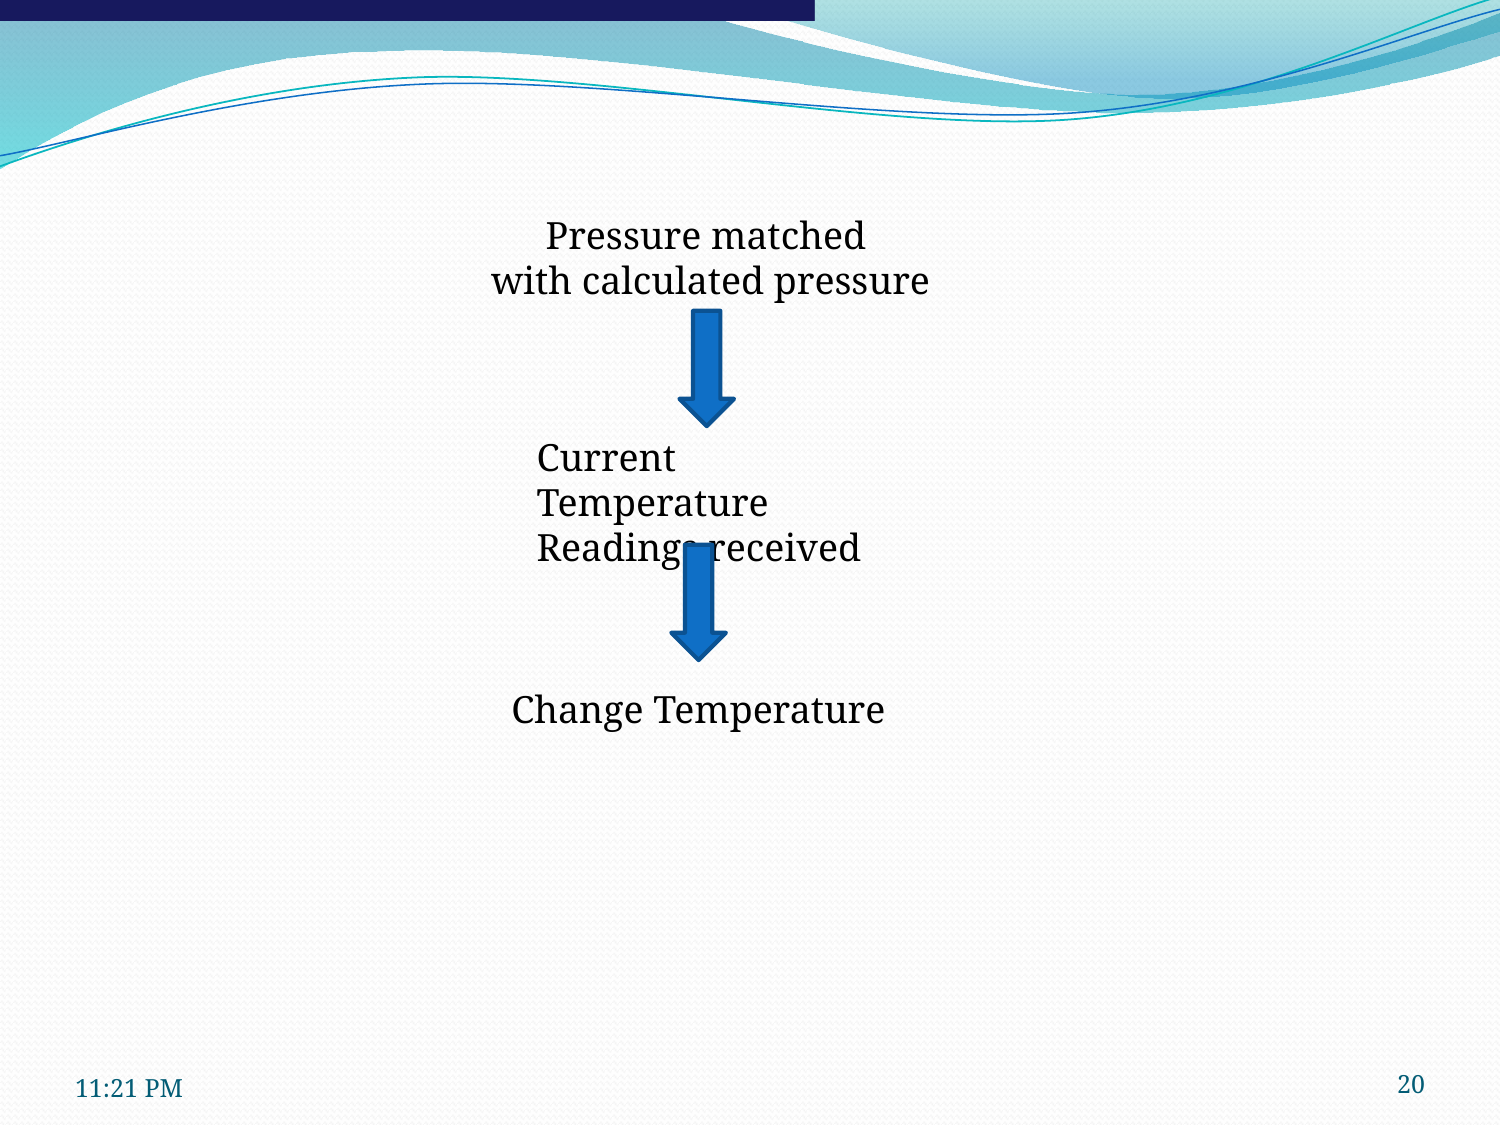

Pressure matched
with calculated pressure

Current Temperature
Readings received

Change Temperature
11:21 PM
20